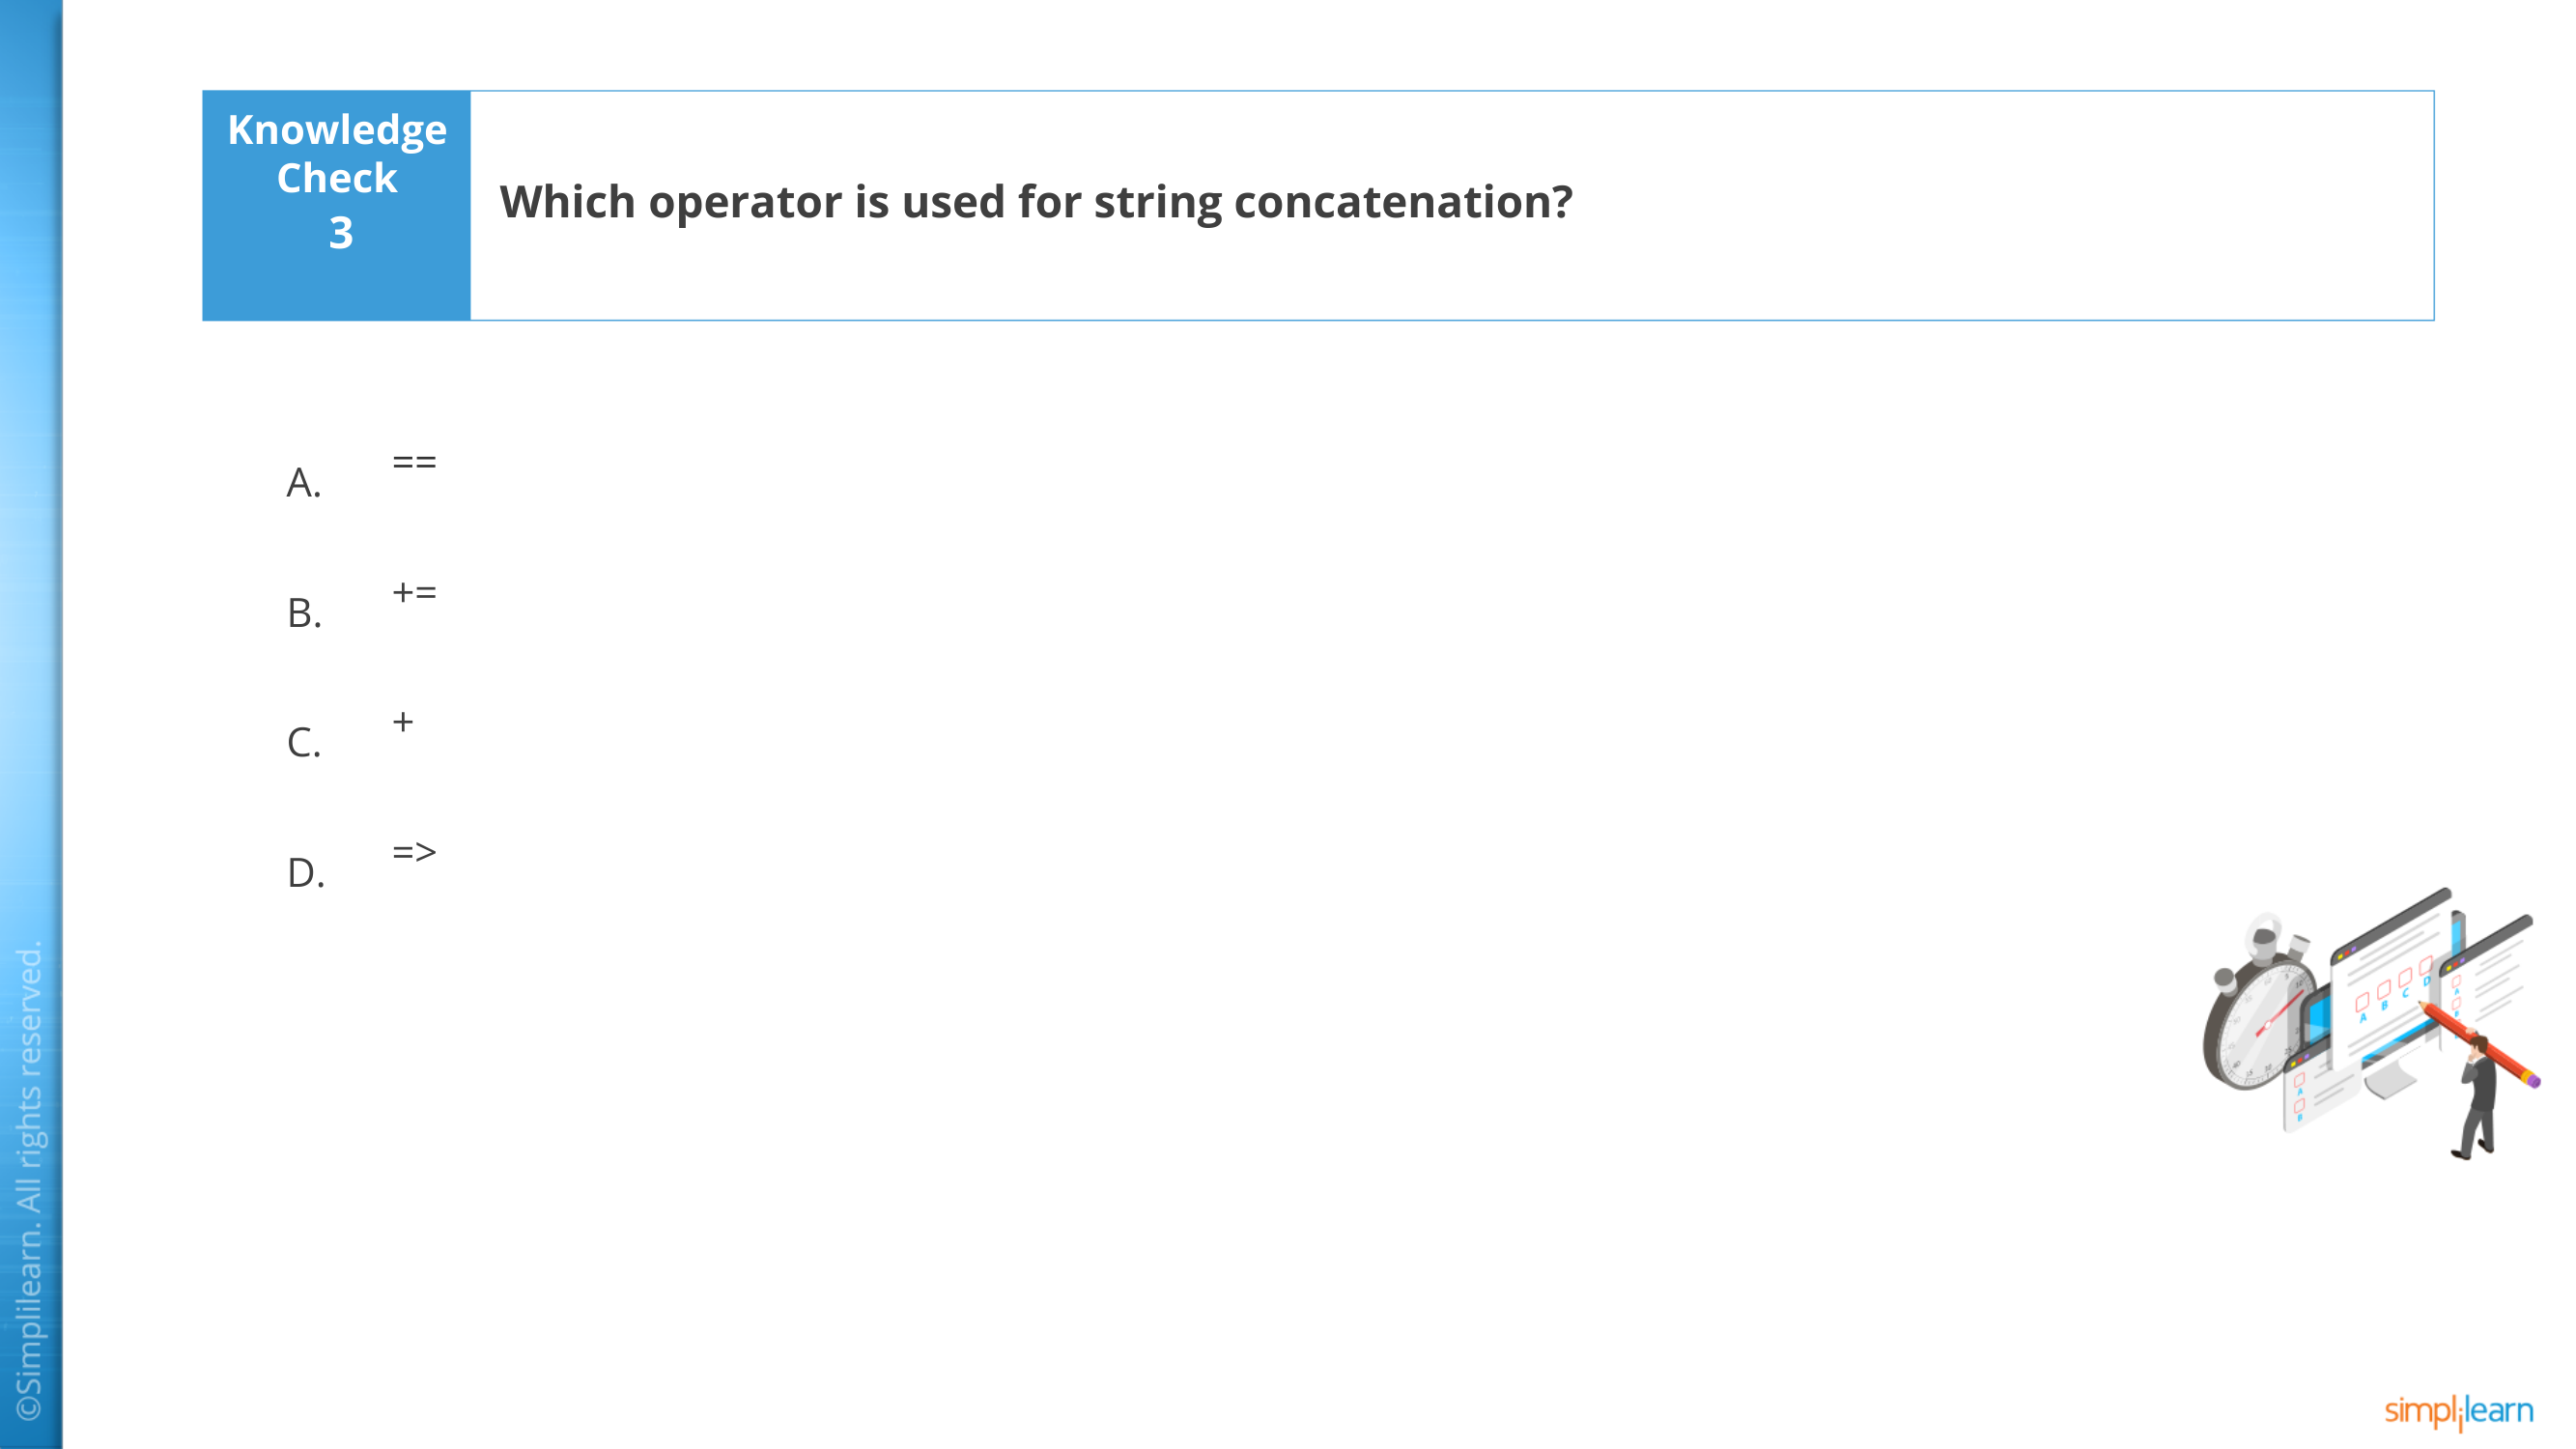

Which operator is used for string concatenation?
3
==
+=
+
=>